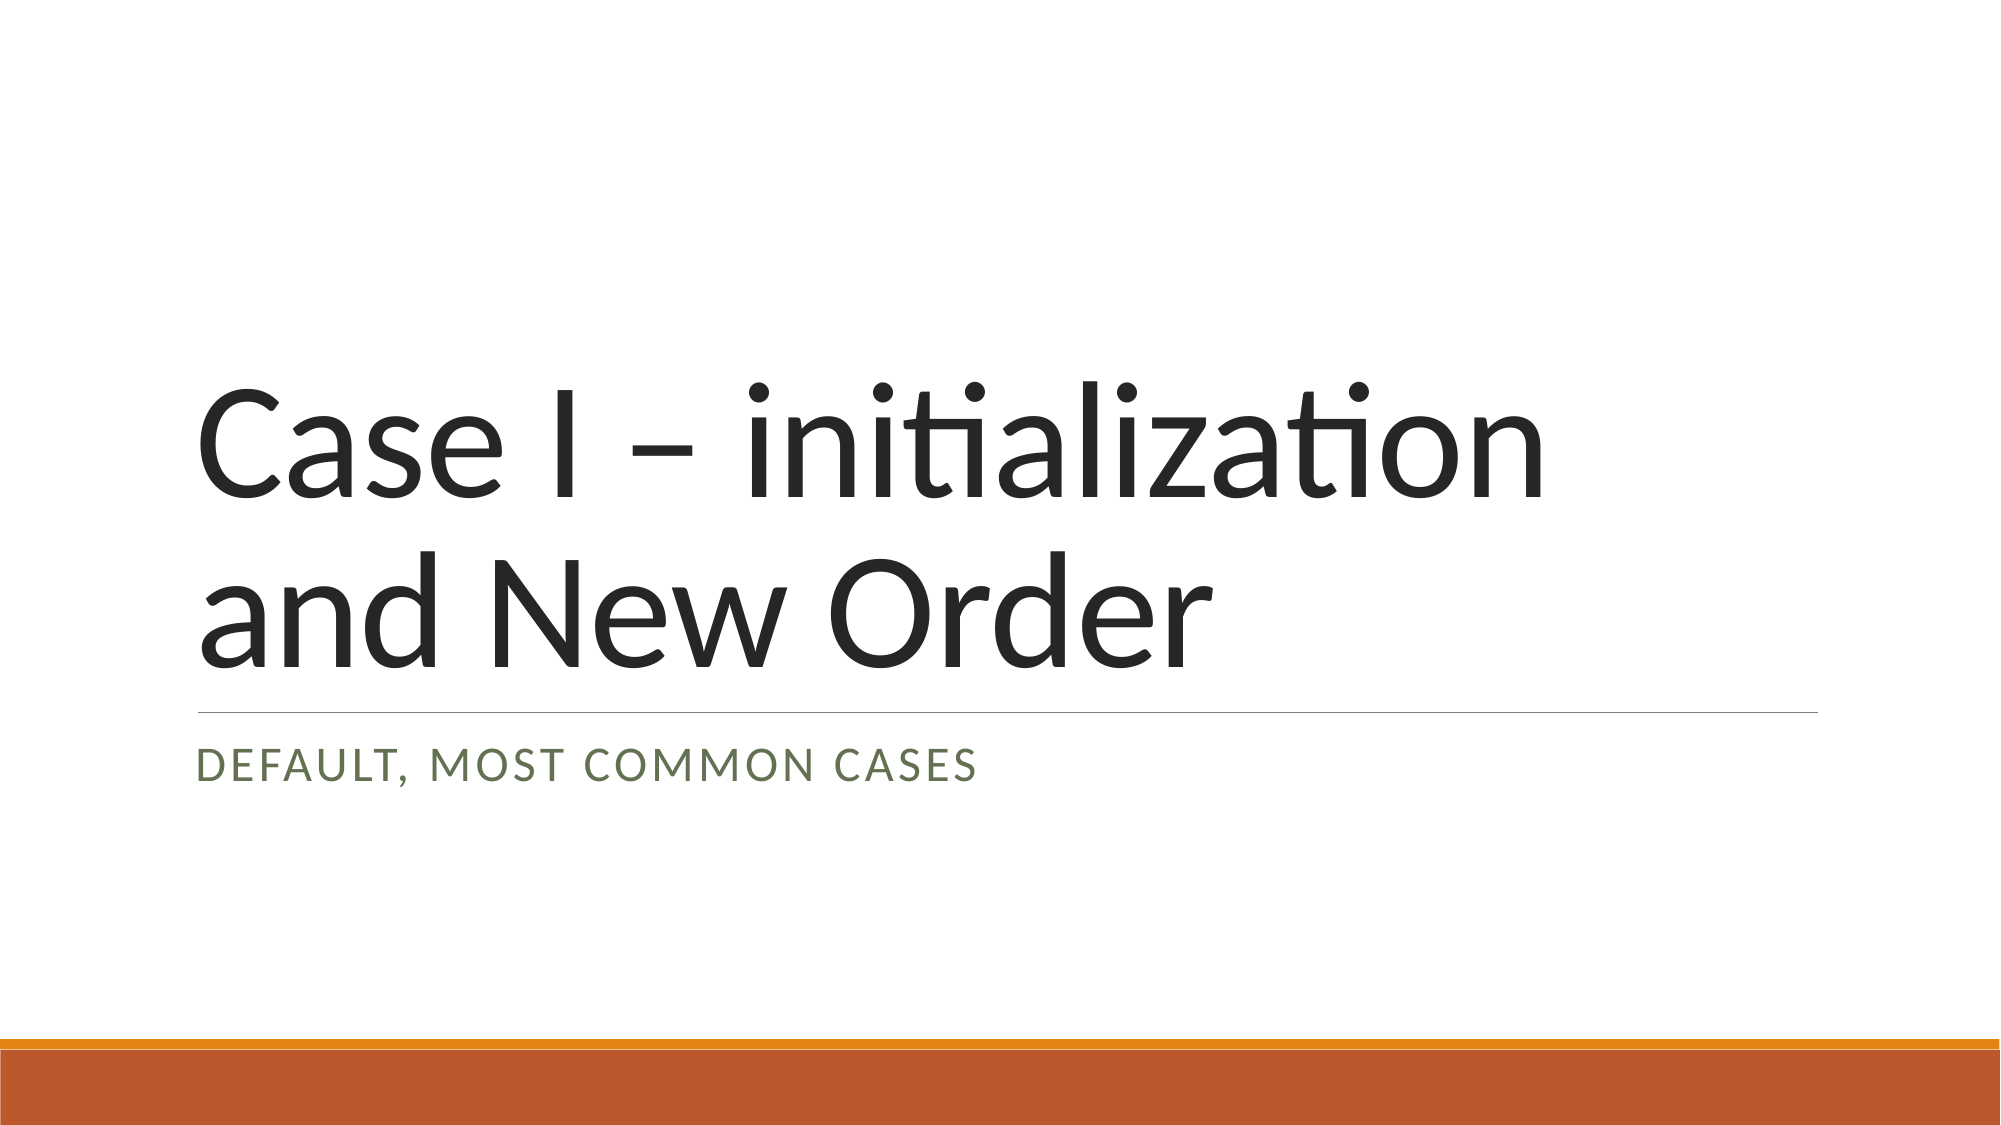

# Case I – initialization and New Order
Default, most common cases